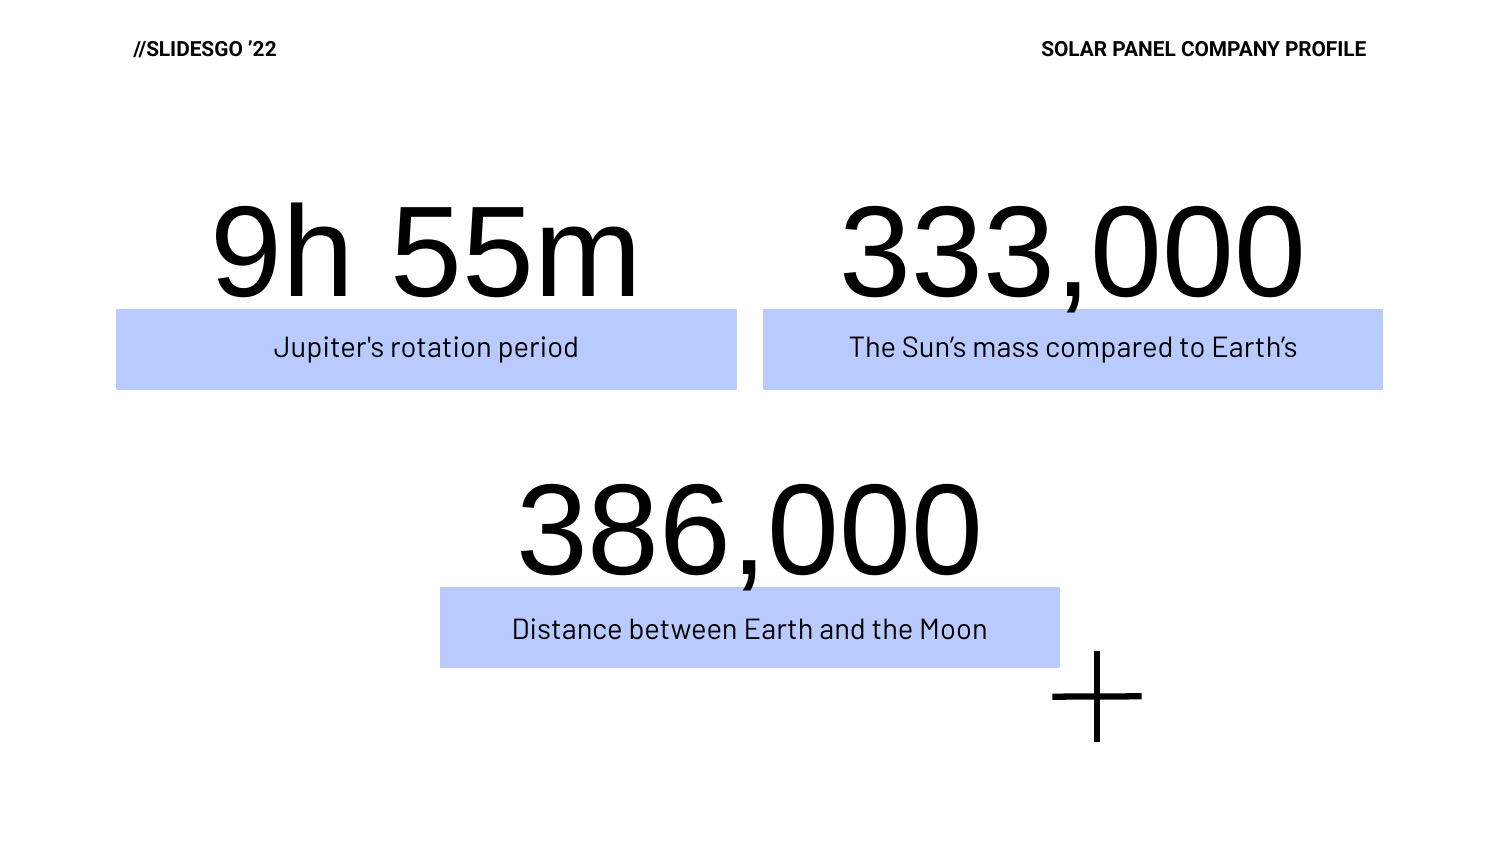

//SLIDESGO ’22
SOLAR PANEL COMPANY PROFILE
333,000
# 9h 55m

The Sun’s mass compared to Earth’s
Jupiter's rotation period
386,000

Distance between Earth and the Moon